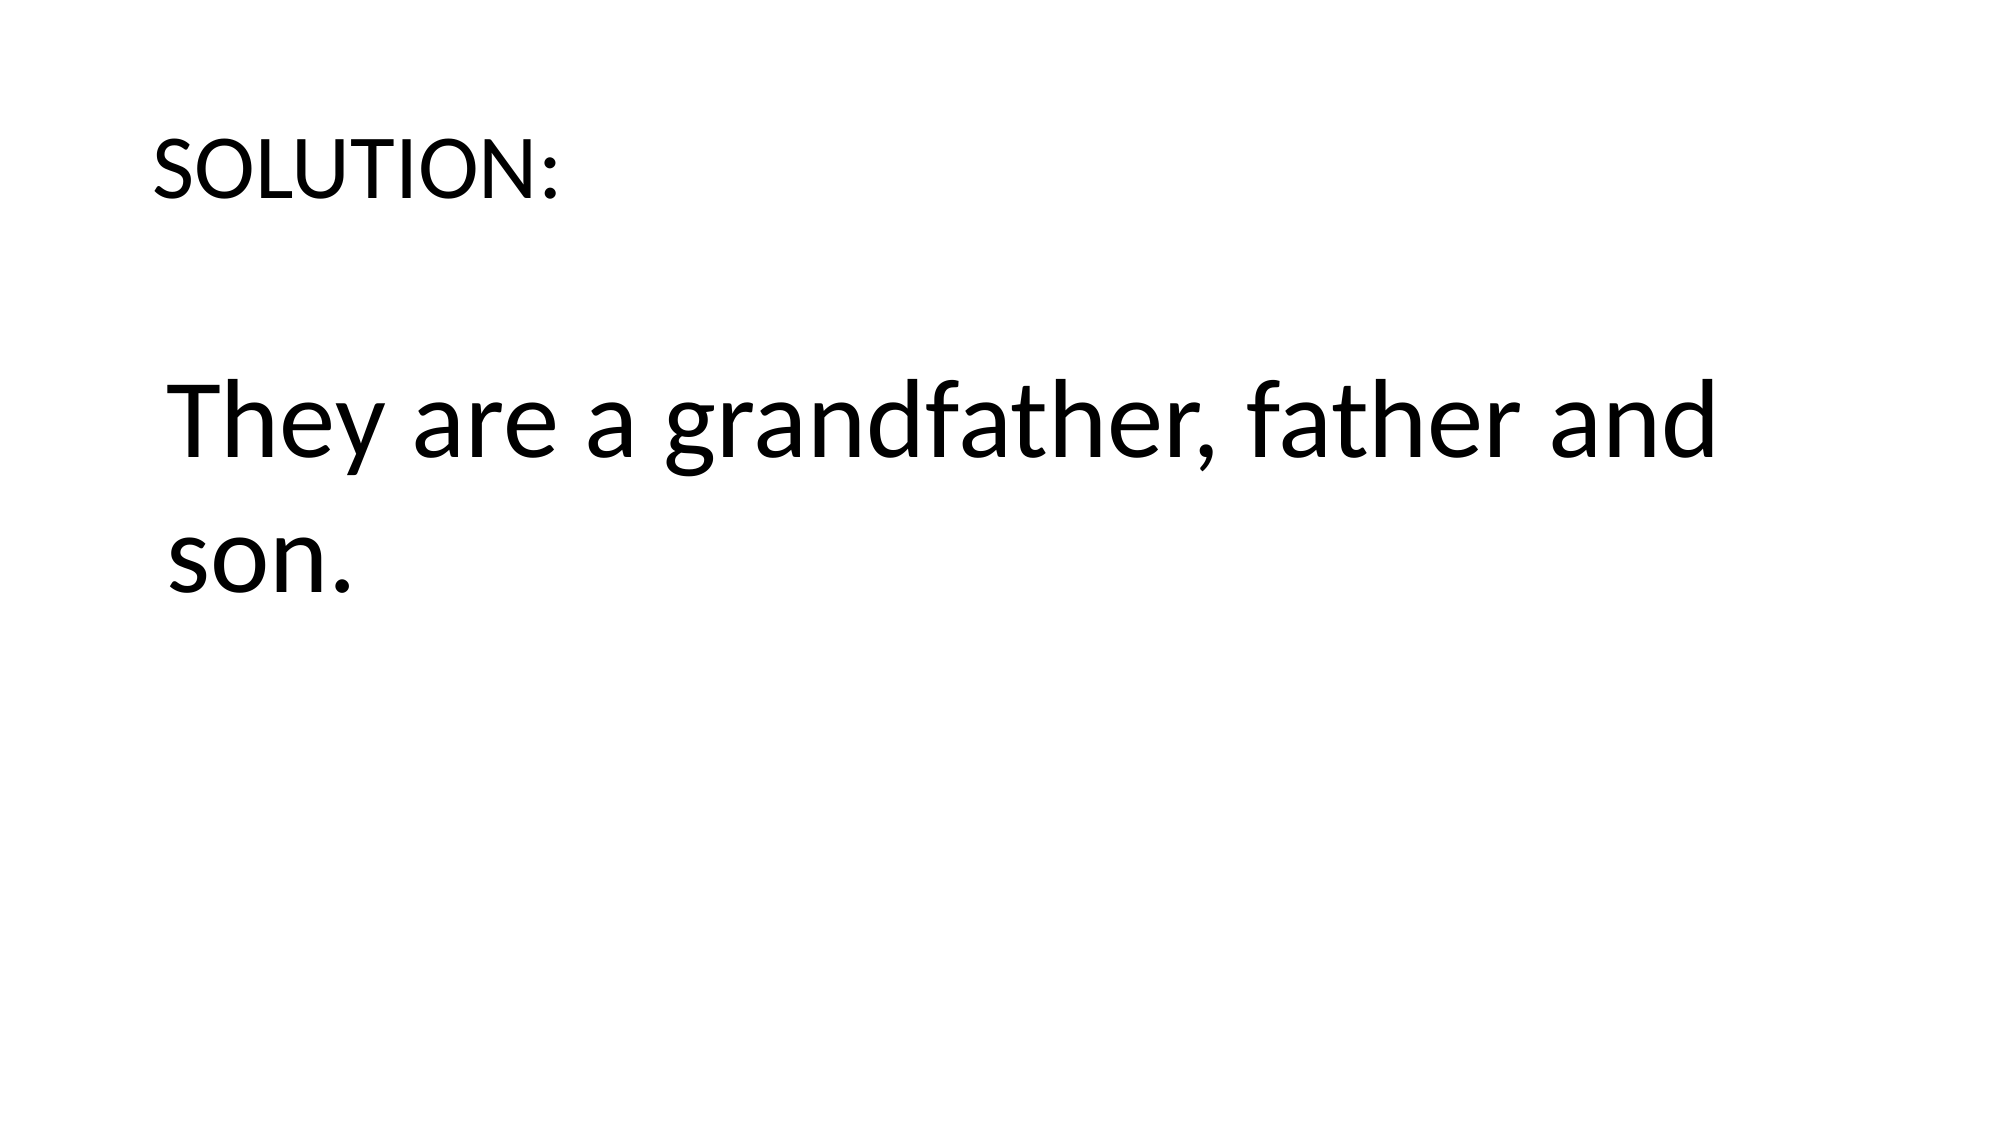

# SOLUTION:
They are a grandfather, father and son.